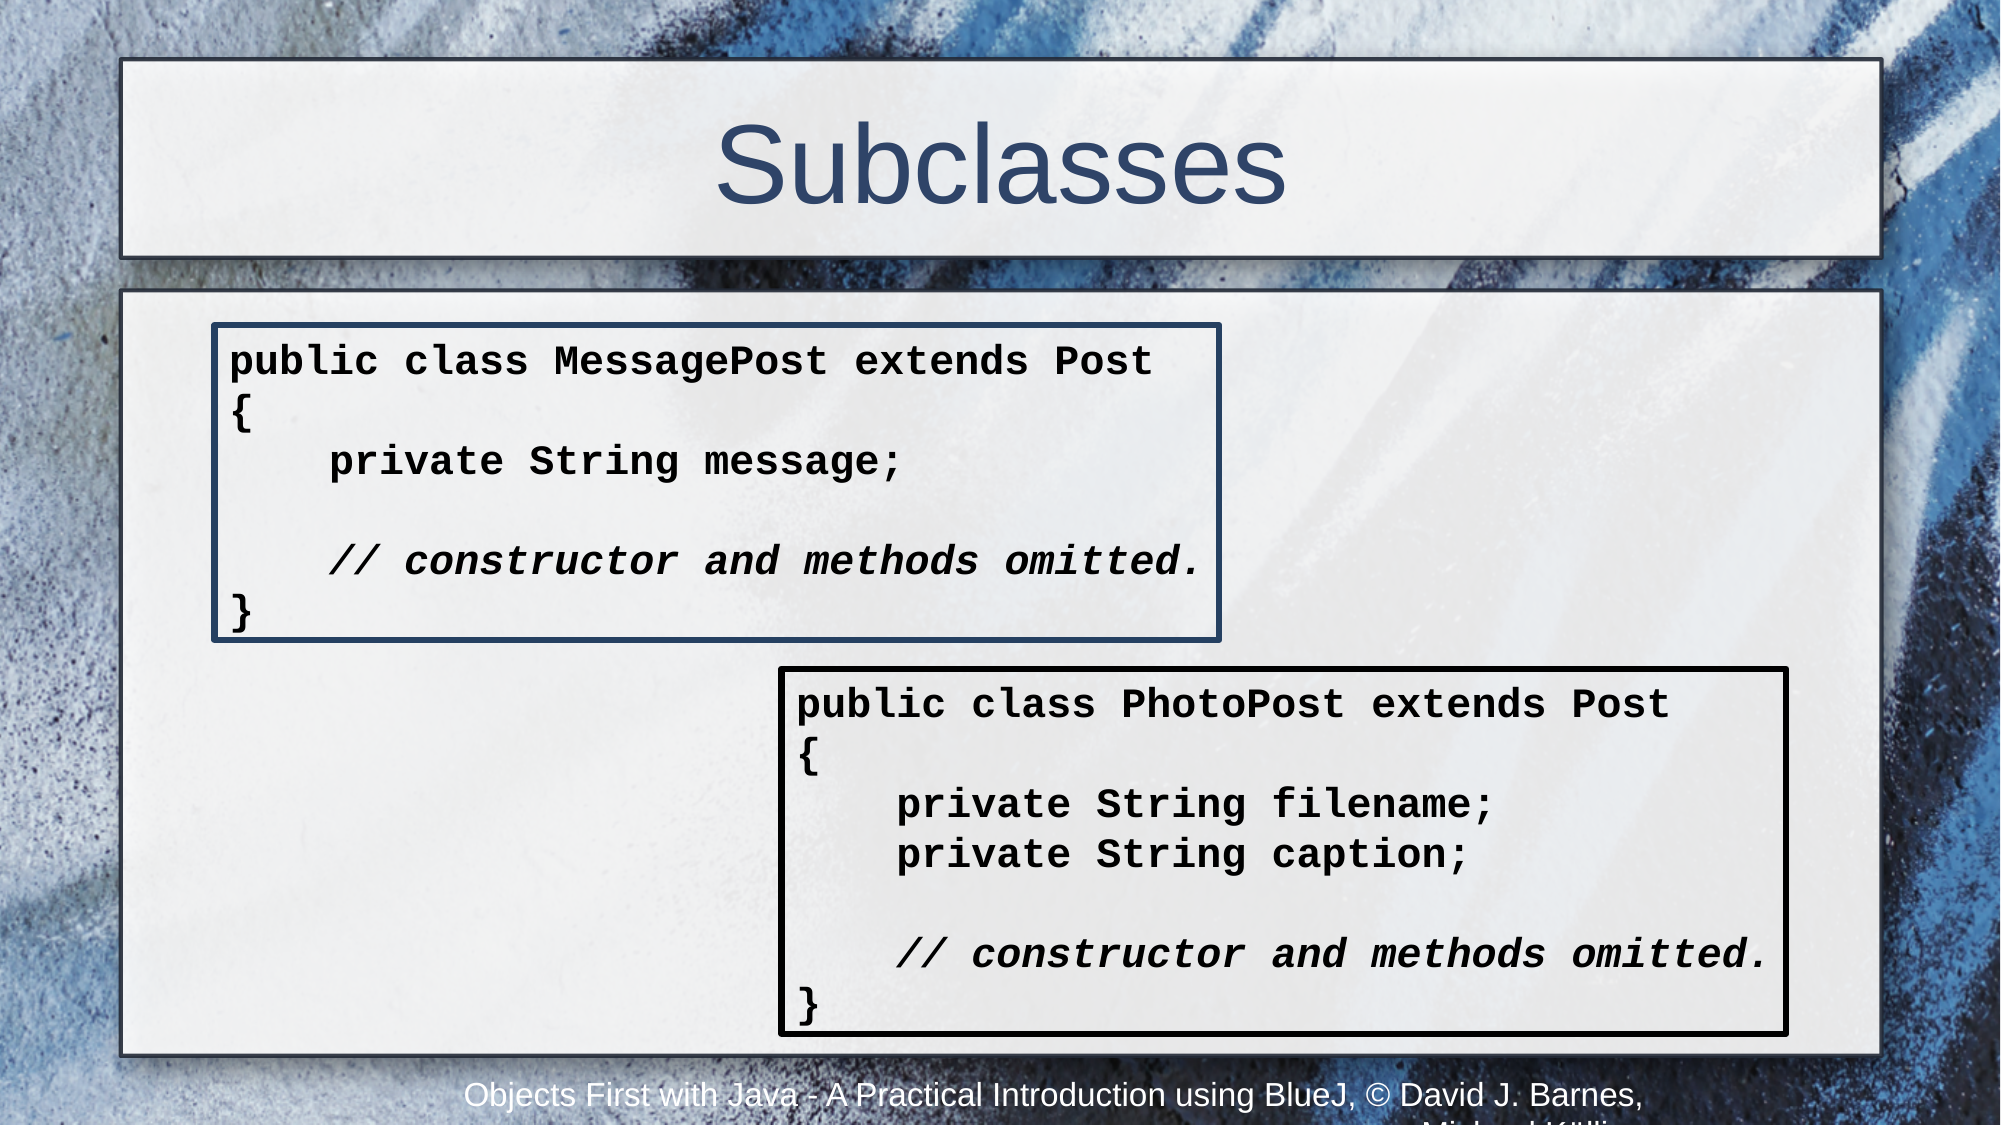

# Subclasses
public class MessagePost extends Post
{
    private String message;

    // constructor and methods omitted.
}
public class PhotoPost extends Post
{
    private String filename;
    private String caption;

    // constructor and methods omitted.
}